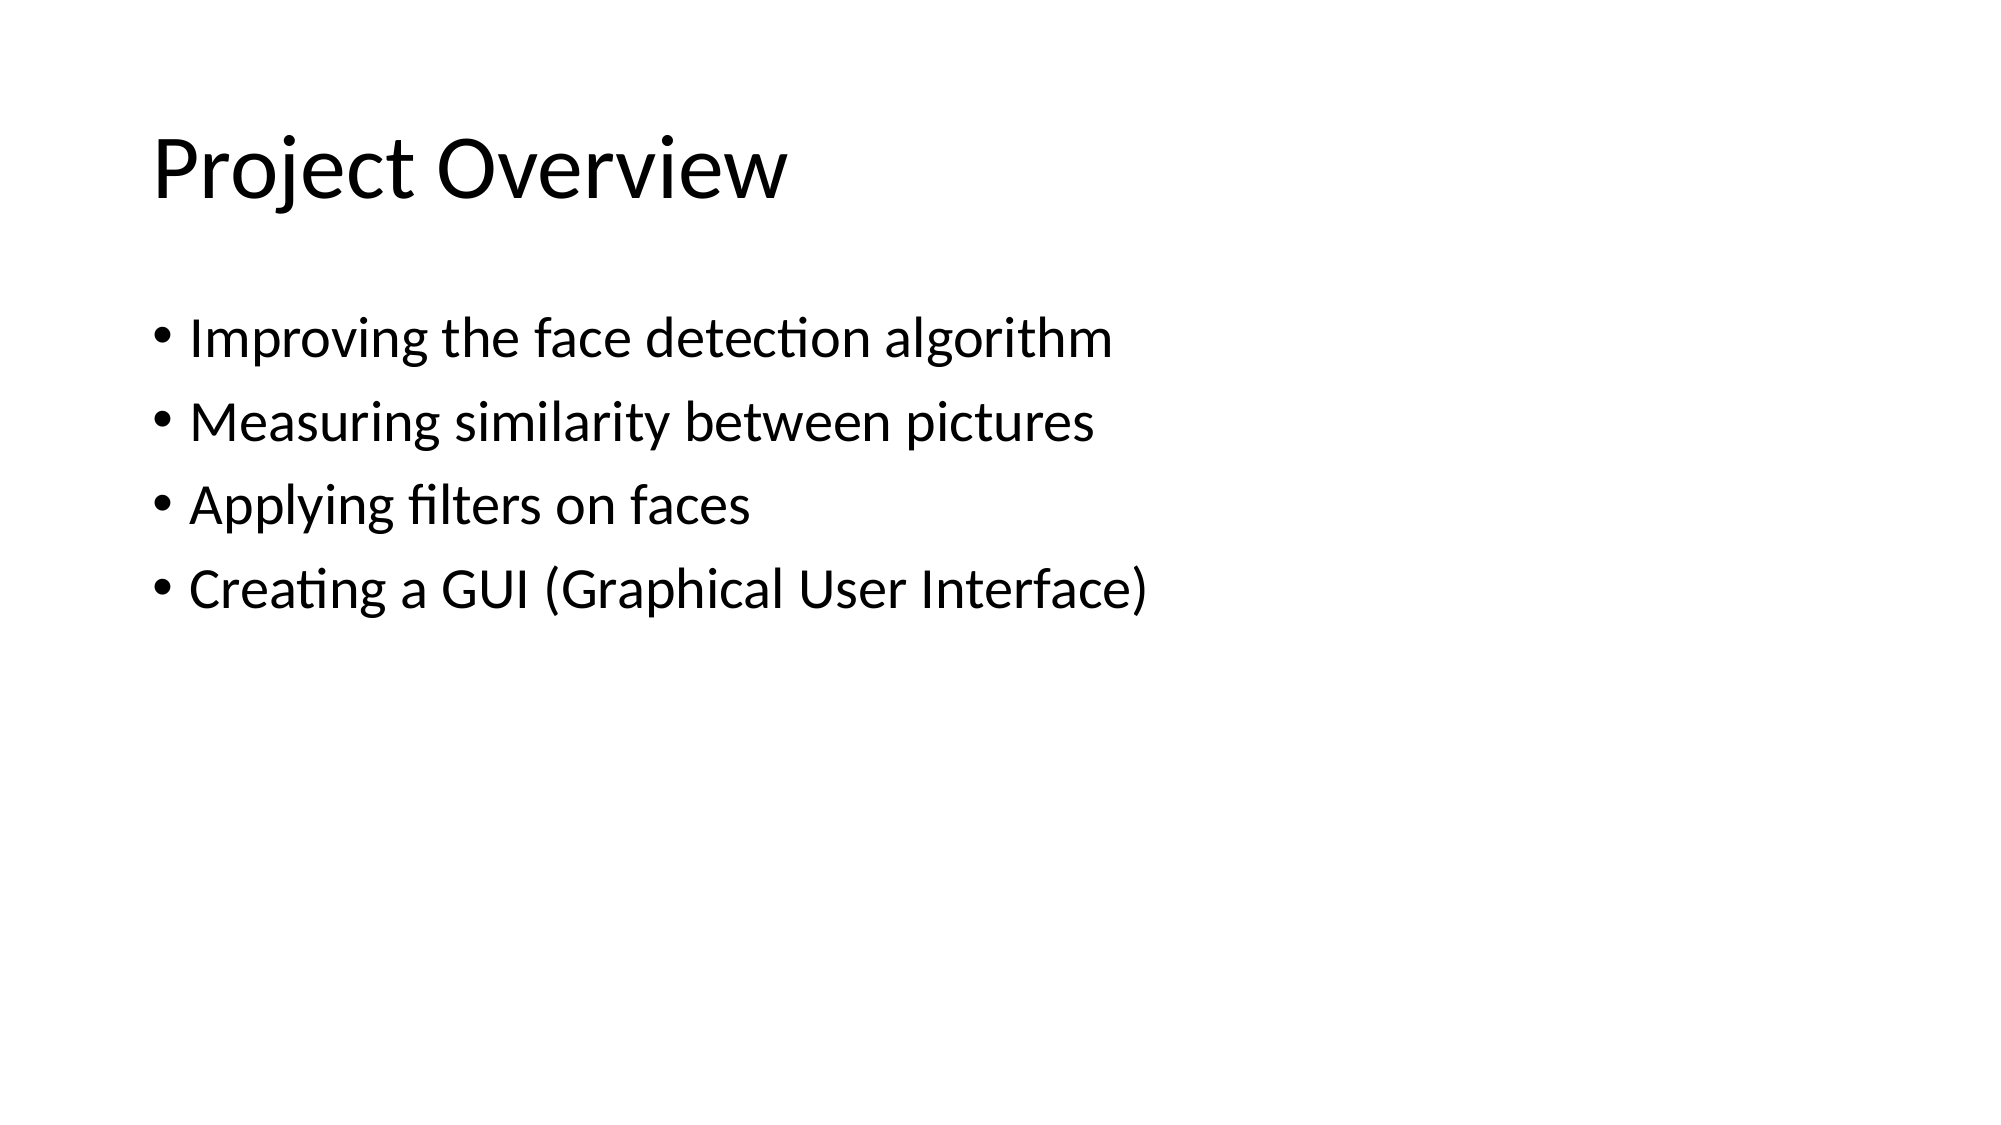

# Project Overview
Improving the face detection algorithm
Measuring similarity between pictures
Applying filters on faces
Creating a GUI (Graphical User Interface)